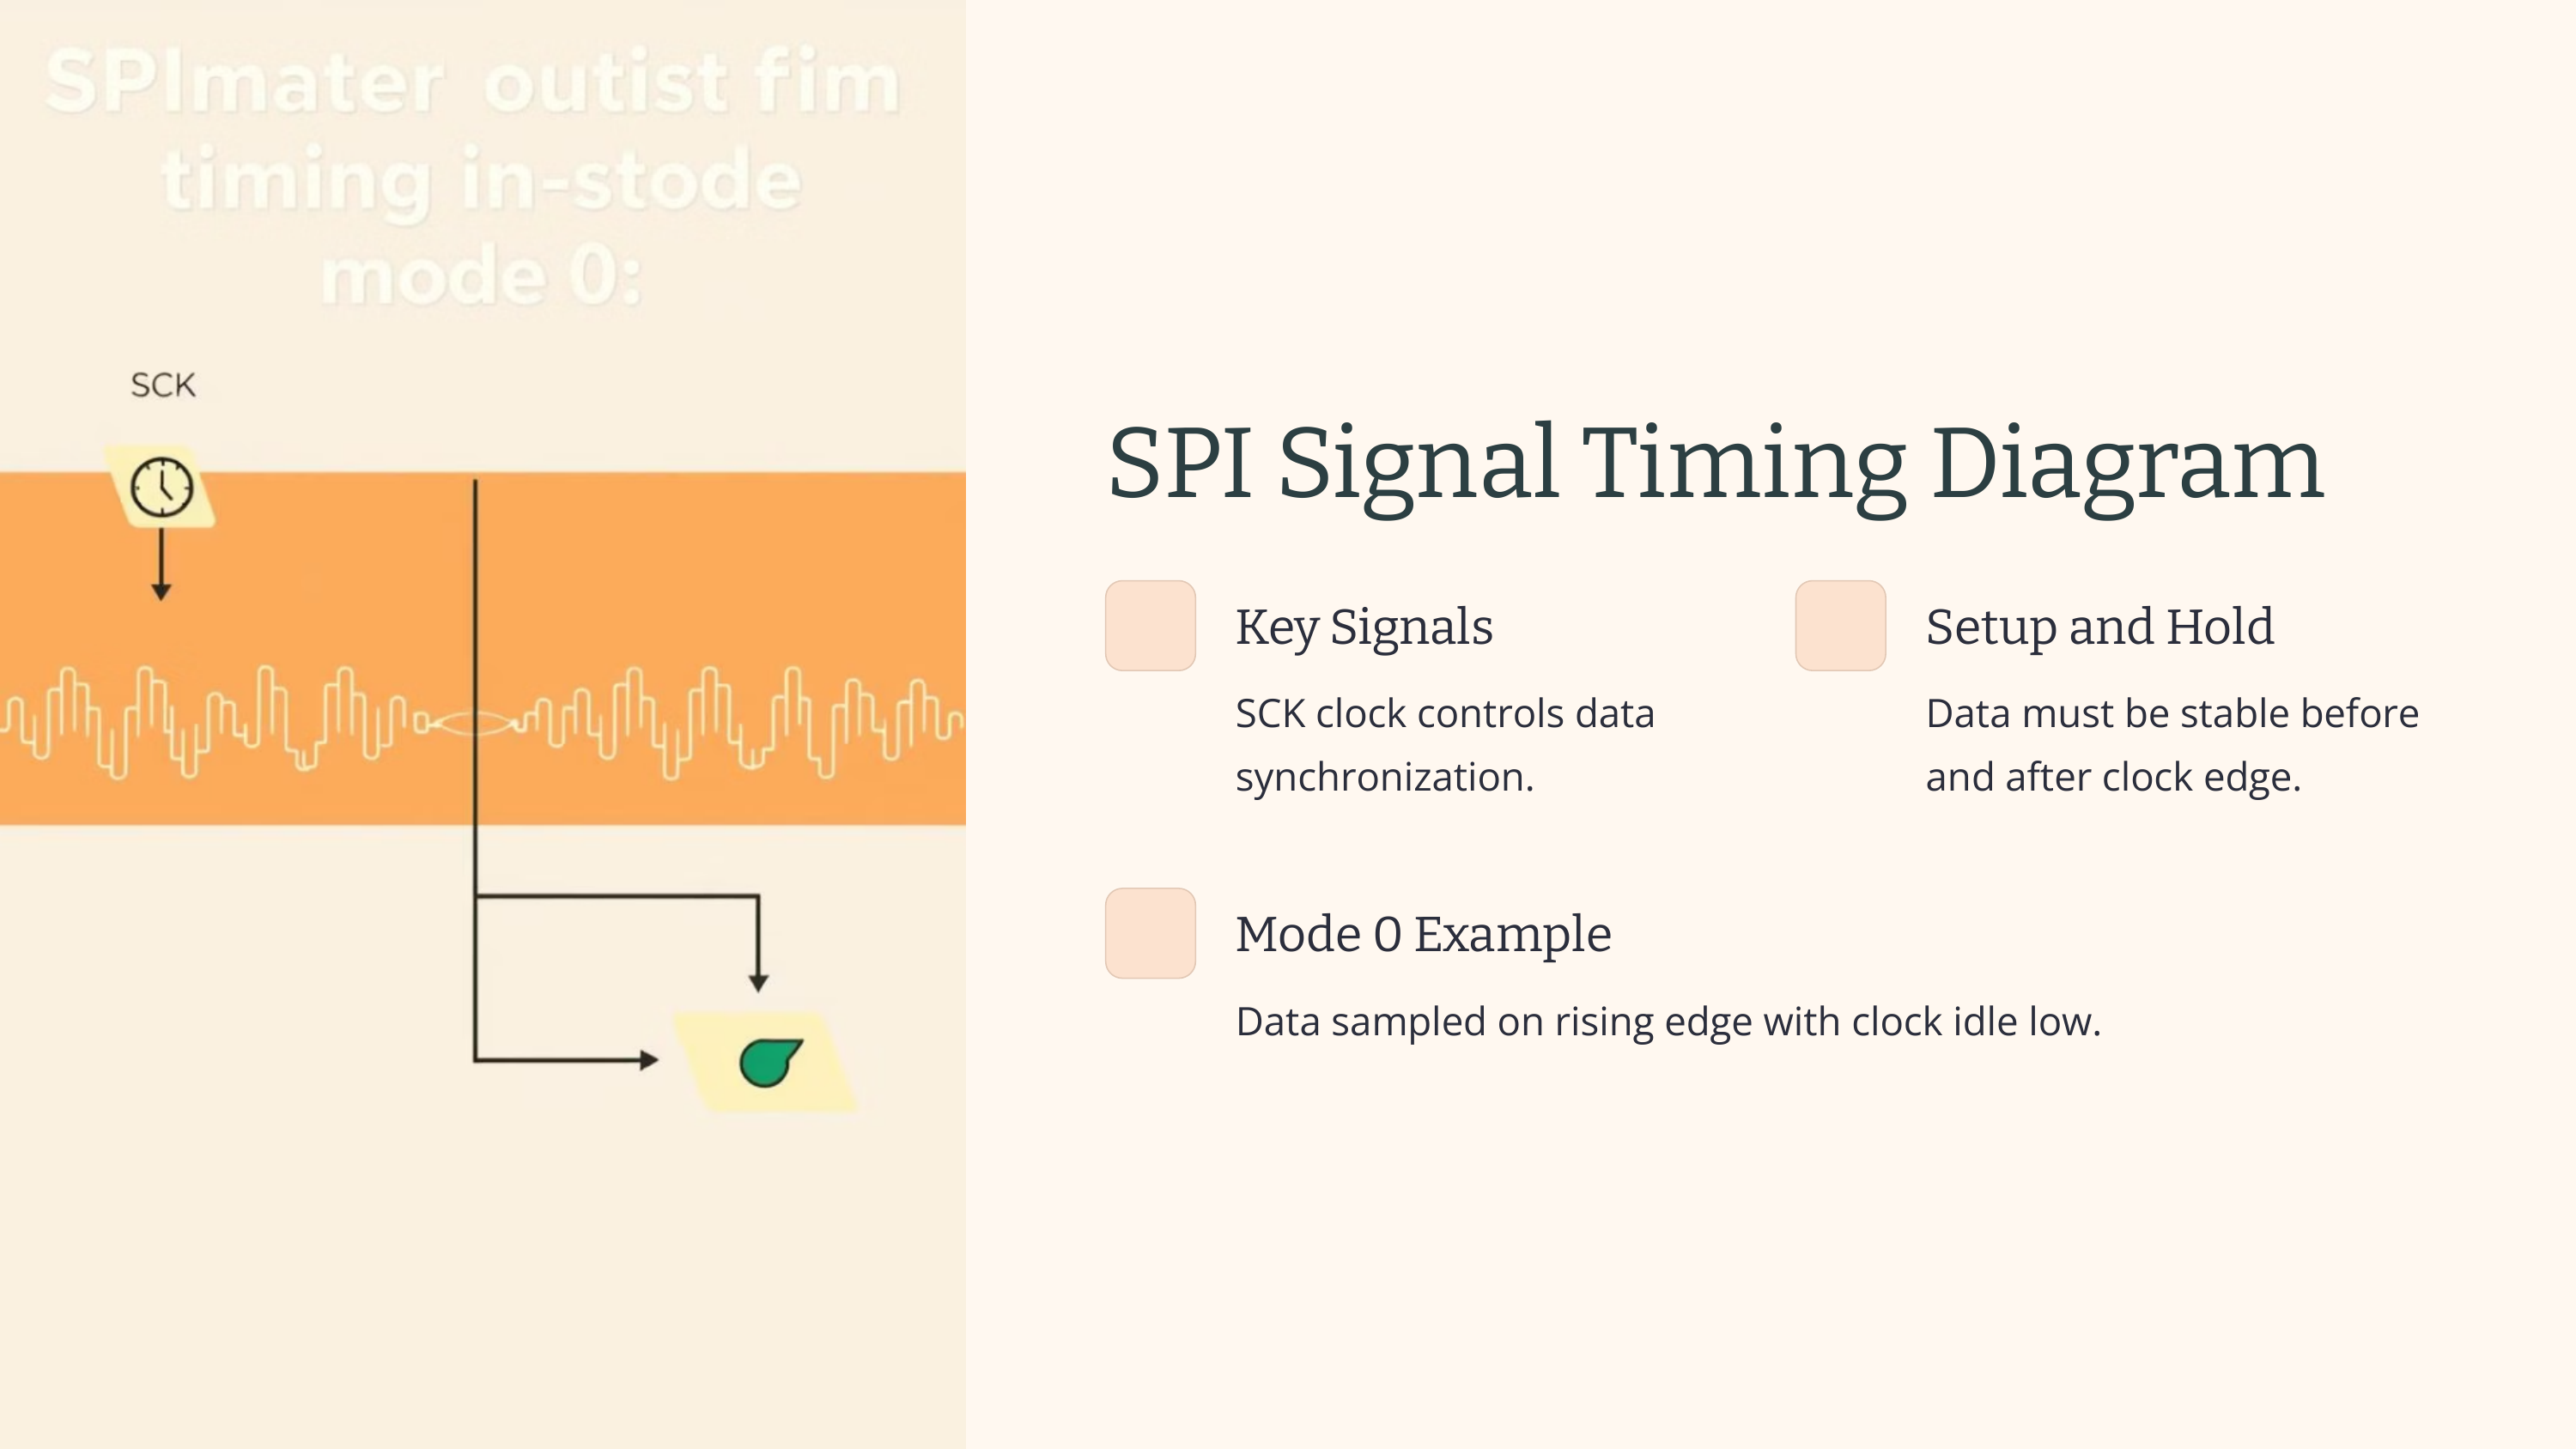

SPI Signal Timing Diagram

Key Signals

Setup and Hold

SCK clock controls data synchronization.

Data must be stable before and after clock edge.

Mode 0 Example

Data sampled on rising edge with clock idle low.